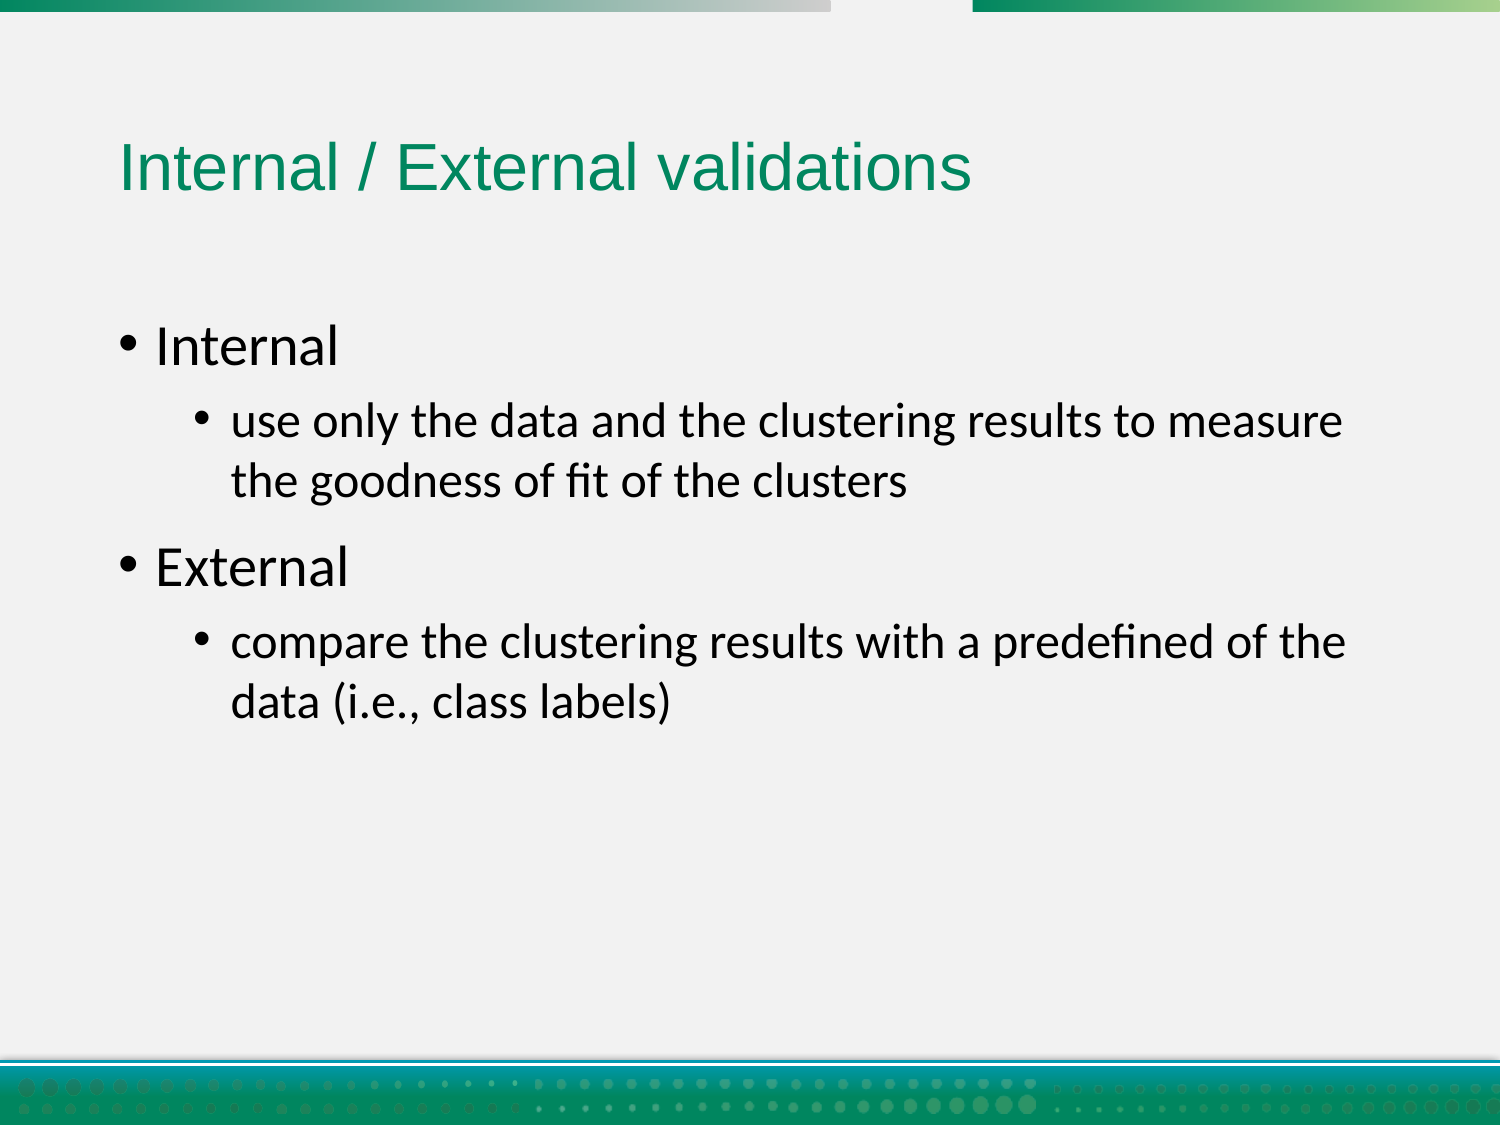

# Internal / External validations
Internal
use only the data and the clustering results to measure the goodness of fit of the clusters
External
compare the clustering results with a predefined of the data (i.e., class labels)